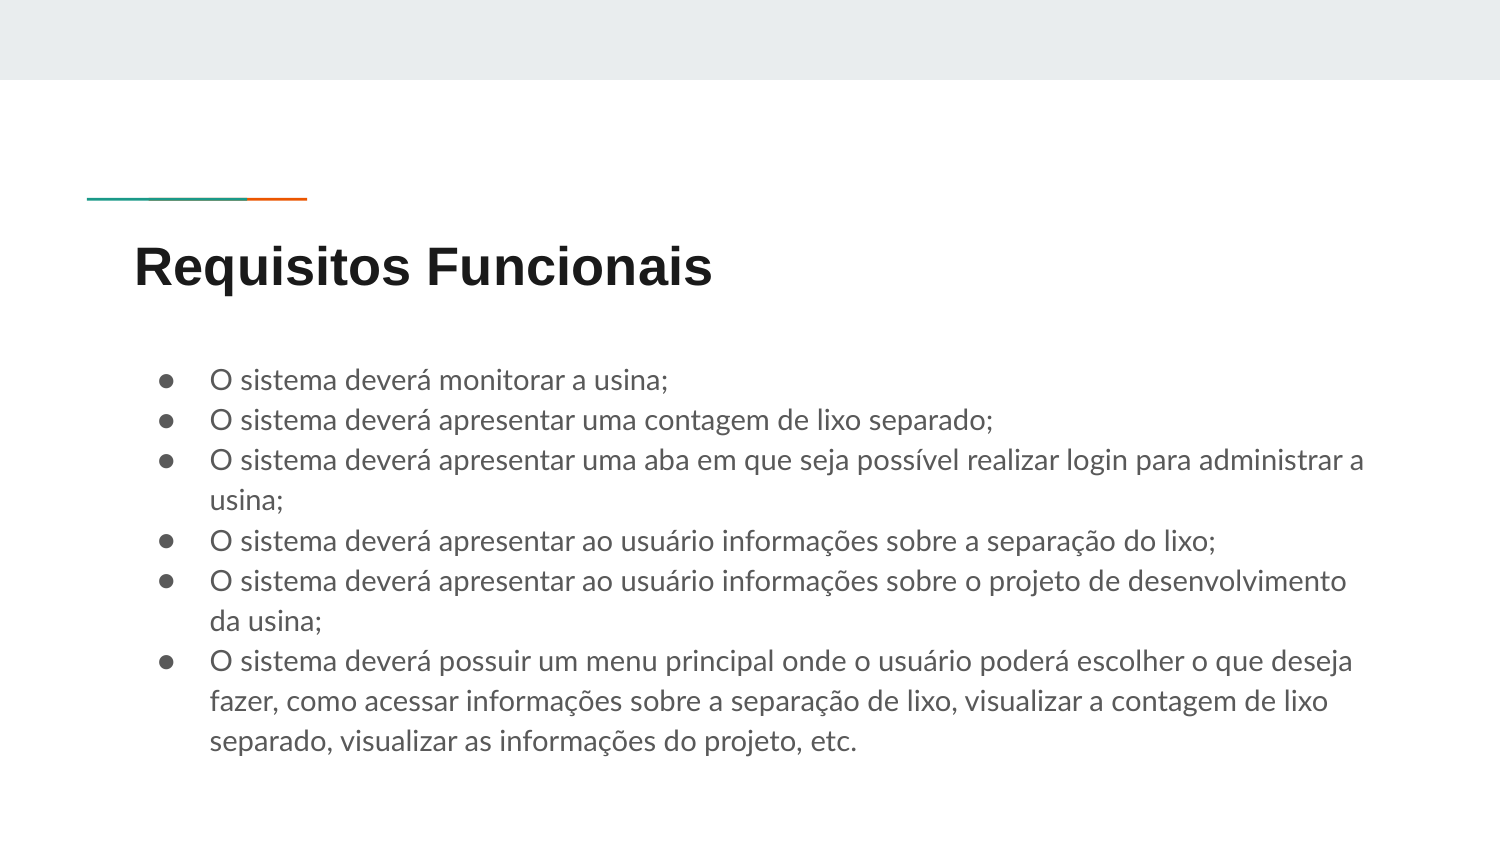

# Requisitos Funcionais
O sistema deverá monitorar a usina;
O sistema deverá apresentar uma contagem de lixo separado;
O sistema deverá apresentar uma aba em que seja possível realizar login para administrar a usina;
O sistema deverá apresentar ao usuário informações sobre a separação do lixo;
O sistema deverá apresentar ao usuário informações sobre o projeto de desenvolvimento da usina;
O sistema deverá possuir um menu principal onde o usuário poderá escolher o que deseja fazer, como acessar informações sobre a separação de lixo, visualizar a contagem de lixo separado, visualizar as informações do projeto, etc.